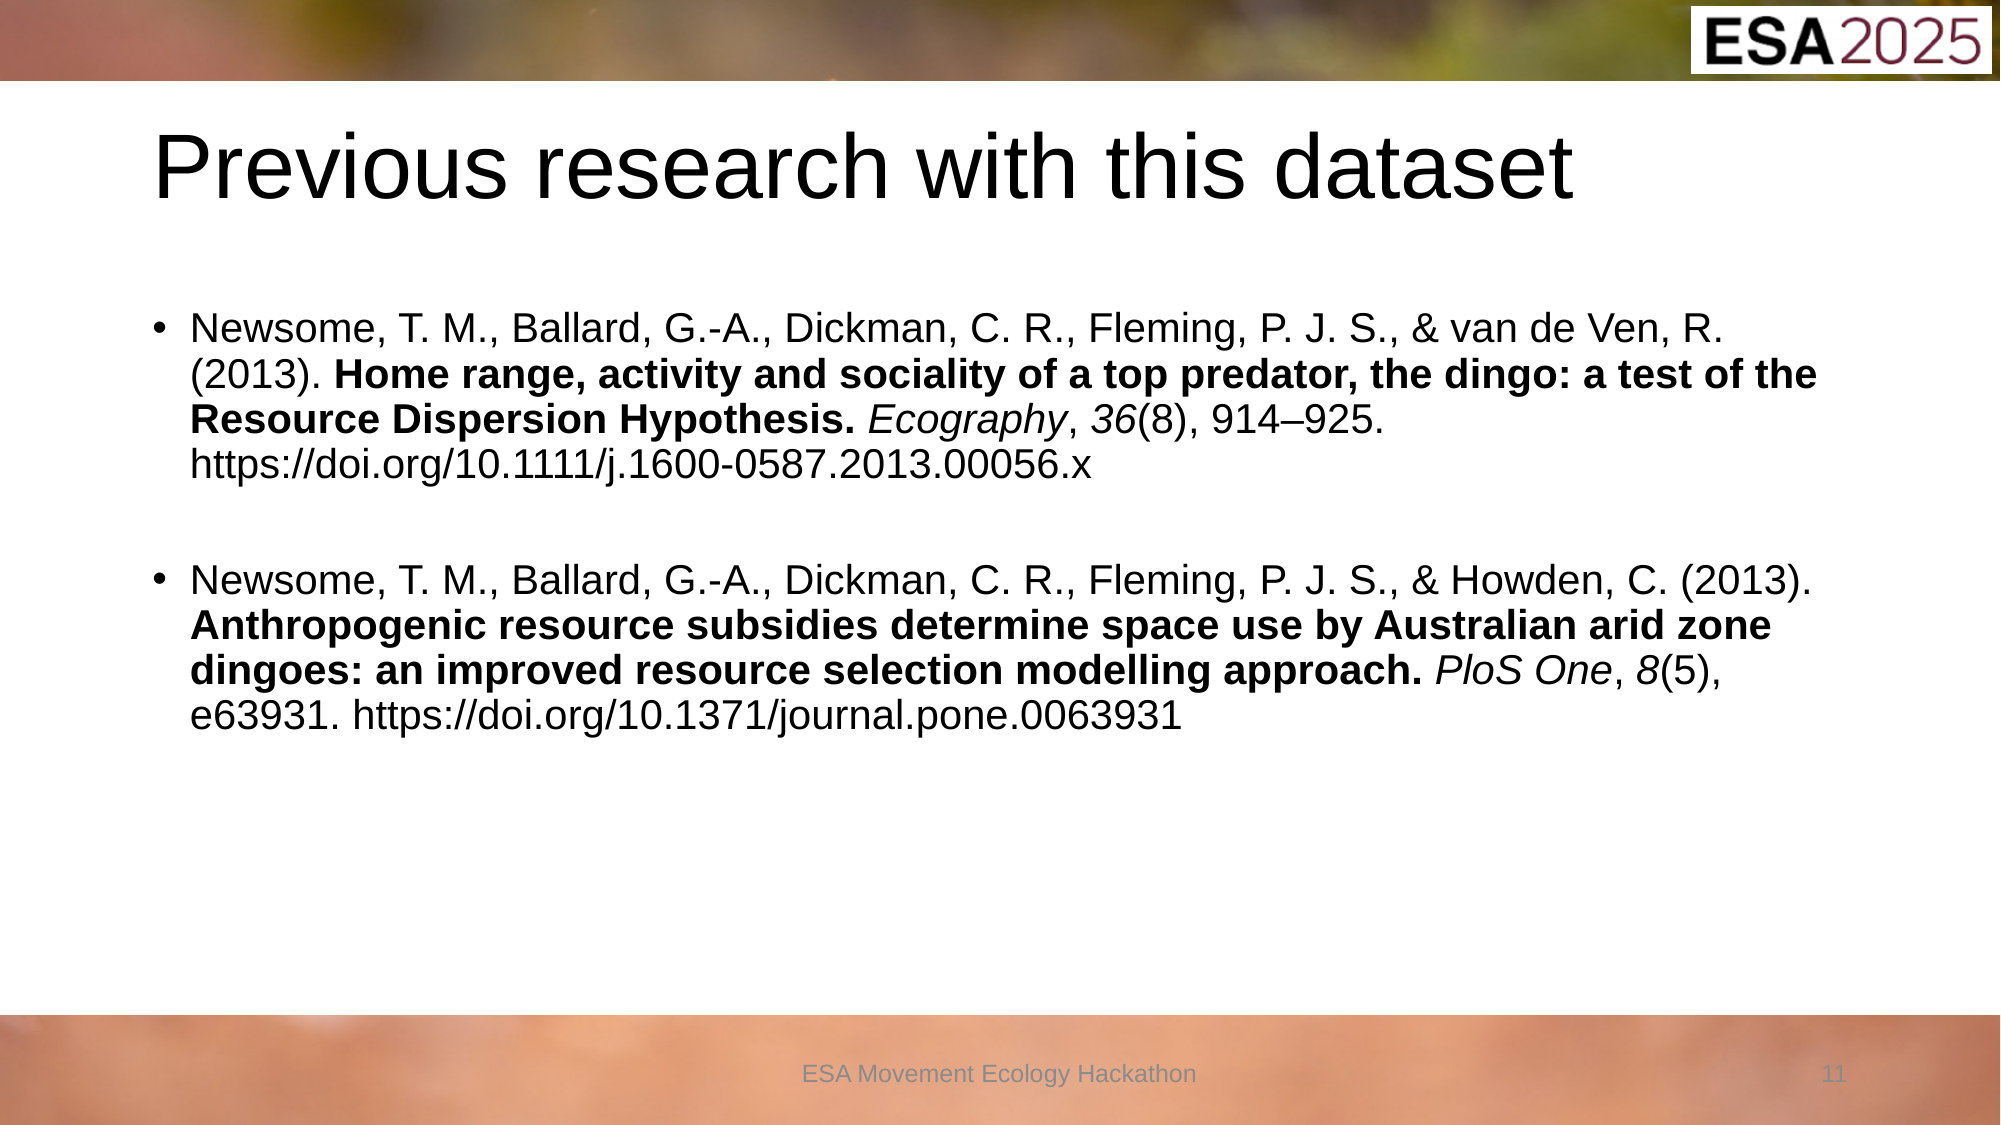

# Previous research with this dataset
Newsome, T. M., Ballard, G.-A., Dickman, C. R., Fleming, P. J. S., & van de Ven, R. (2013). Home range, activity and sociality of a top predator, the dingo: a test of the Resource Dispersion Hypothesis. Ecography, 36(8), 914–925. https://doi.org/10.1111/j.1600-0587.2013.00056.x
Newsome, T. M., Ballard, G.-A., Dickman, C. R., Fleming, P. J. S., & Howden, C. (2013). Anthropogenic resource subsidies determine space use by Australian arid zone dingoes: an improved resource selection modelling approach. PloS One, 8(5), e63931. https://doi.org/10.1371/journal.pone.0063931
ESA Movement Ecology Hackathon
11